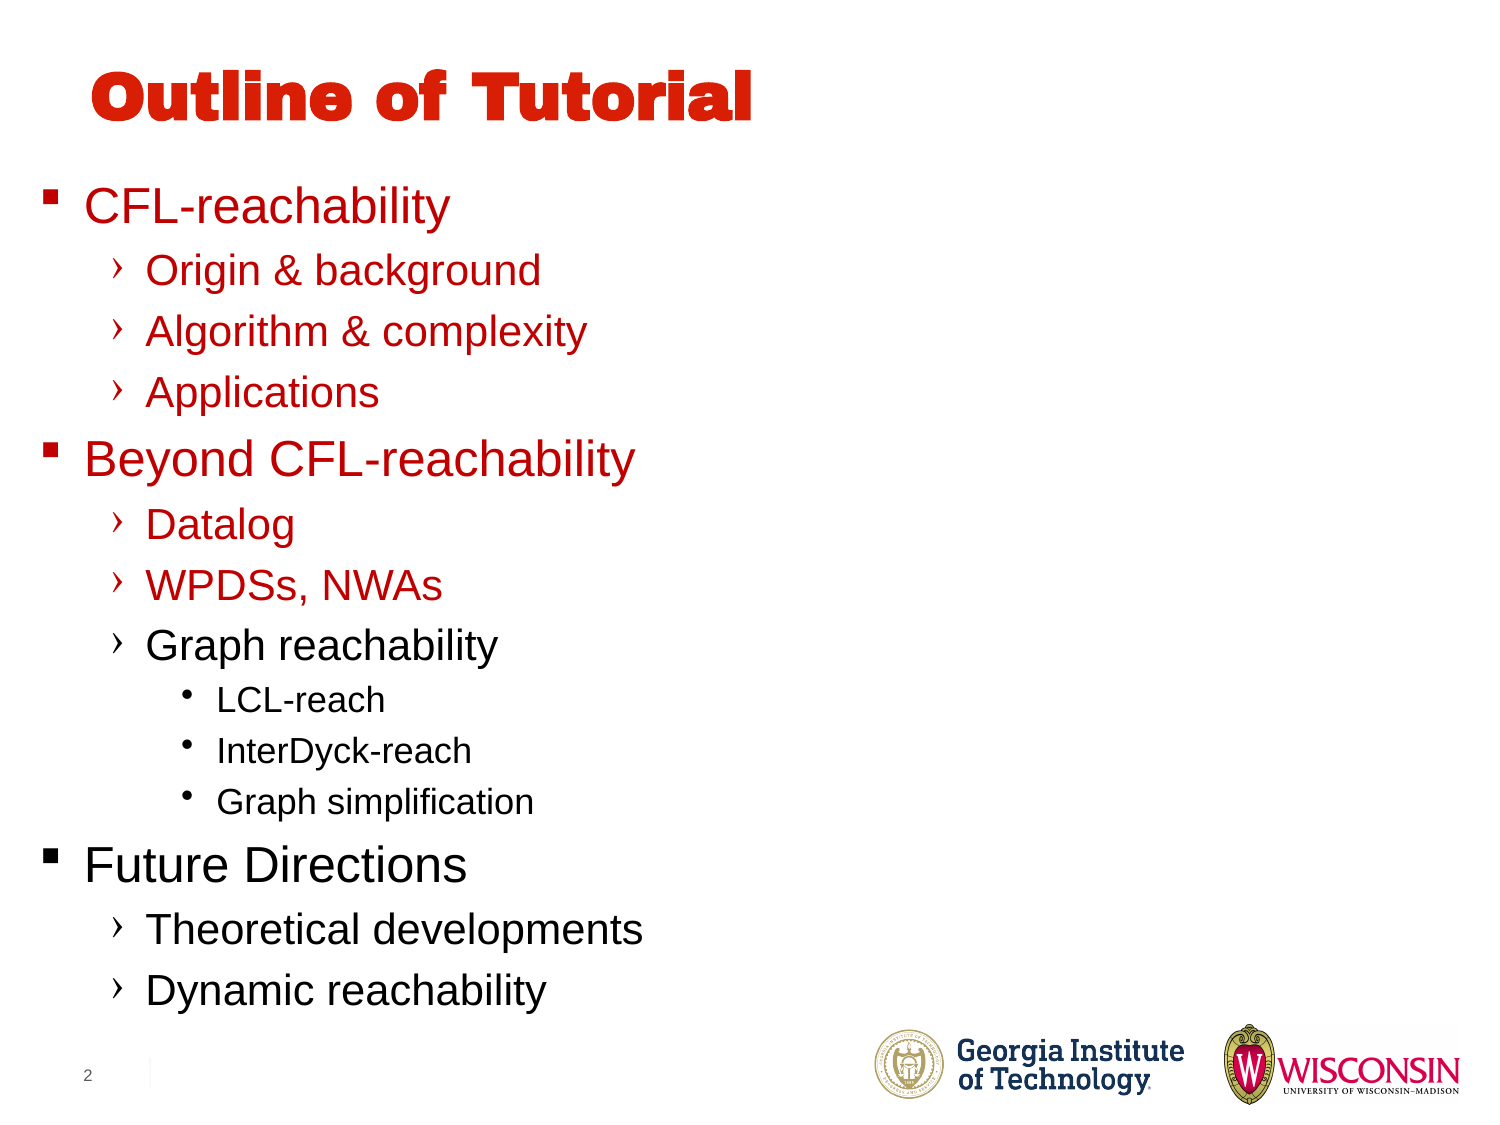

# Outline of Tutorial
CFL-reachability
Origin & background
Algorithm & complexity
Applications
Beyond CFL-reachability
Datalog
WPDSs, NWAs
Graph reachability
LCL-reach
InterDyck-reach
Graph simplification
Future Directions
Theoretical developments
Dynamic reachability
2